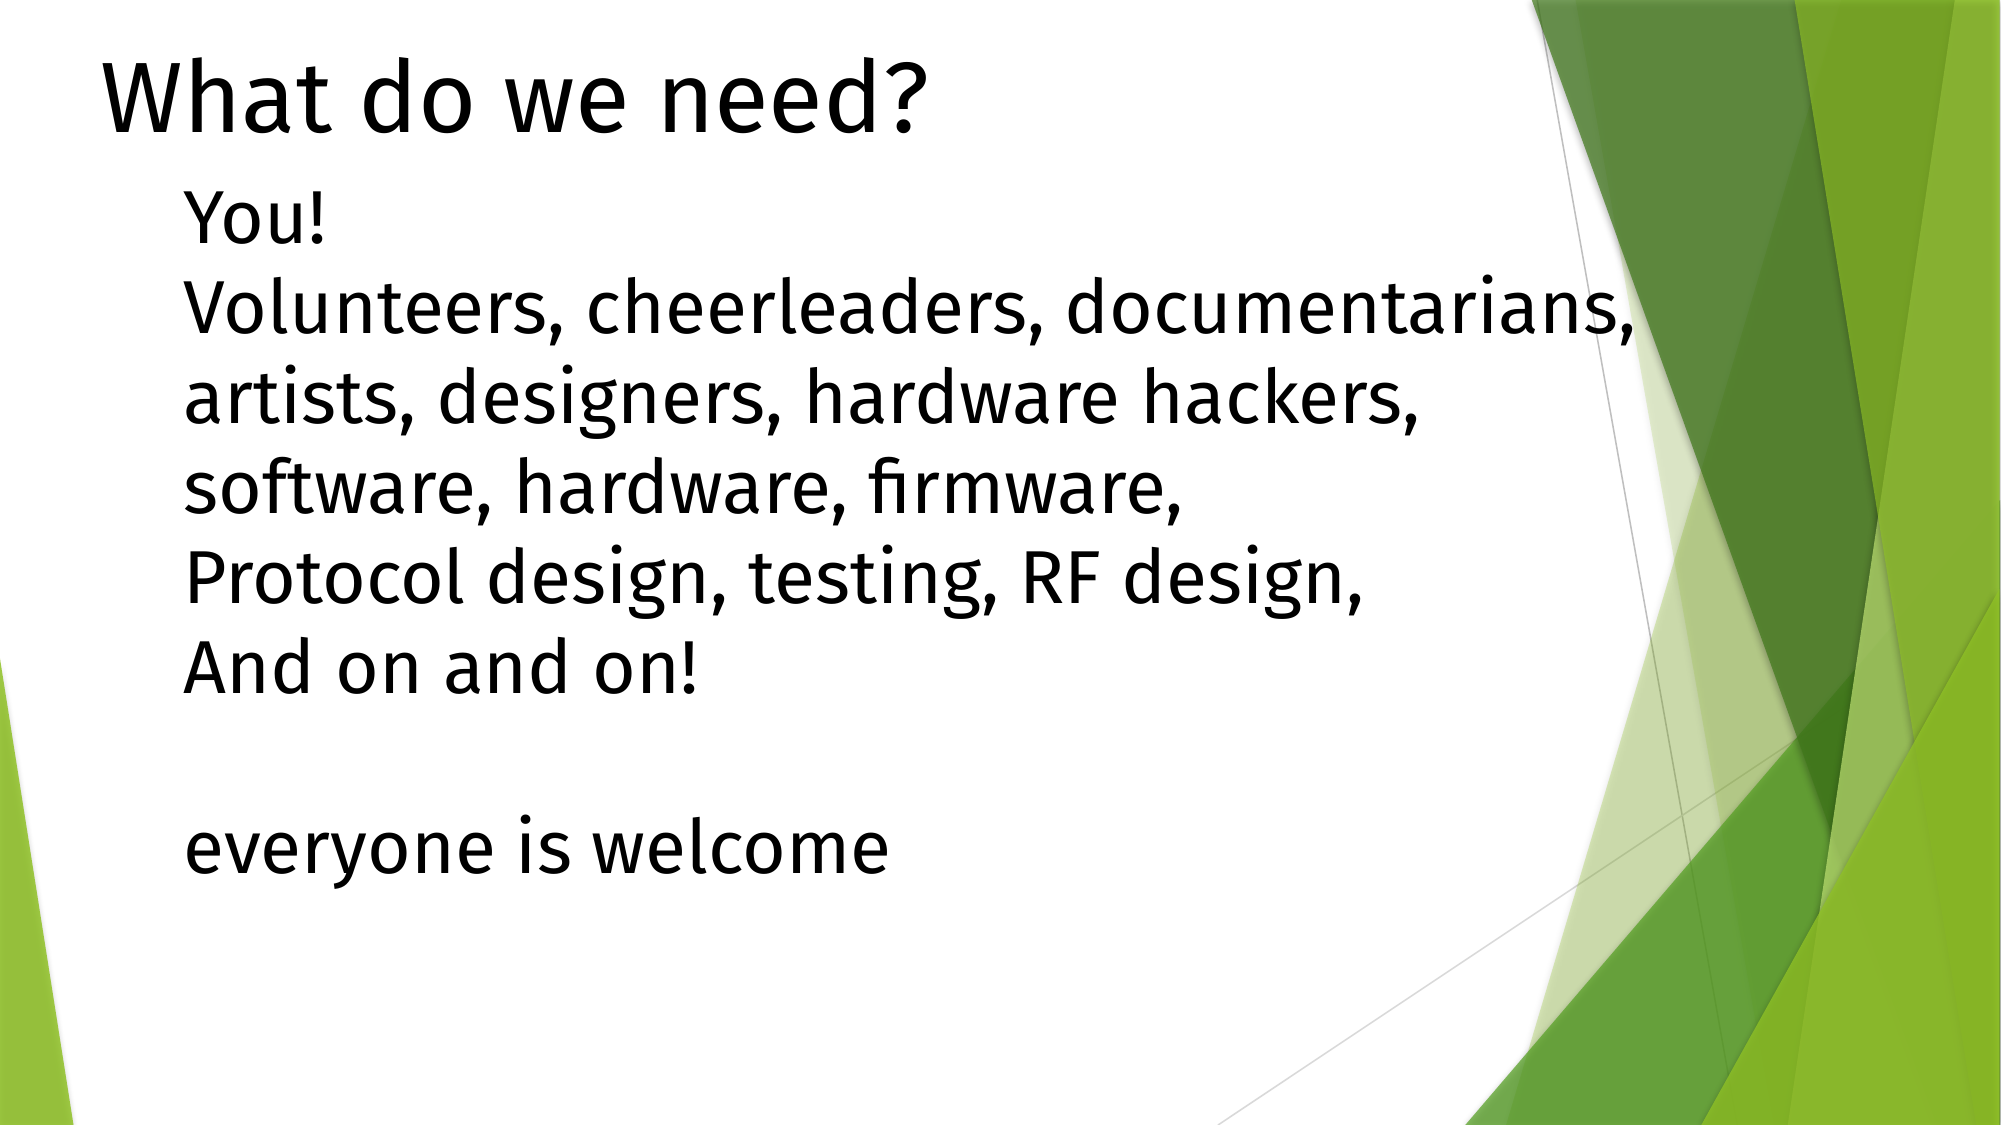

What do we need?
You!
Volunteers, cheerleaders, documentarians,
artists, designers, hardware hackers,
software, hardware, firmware,
Protocol design, testing, RF design,
And on and on!

everyone is welcome